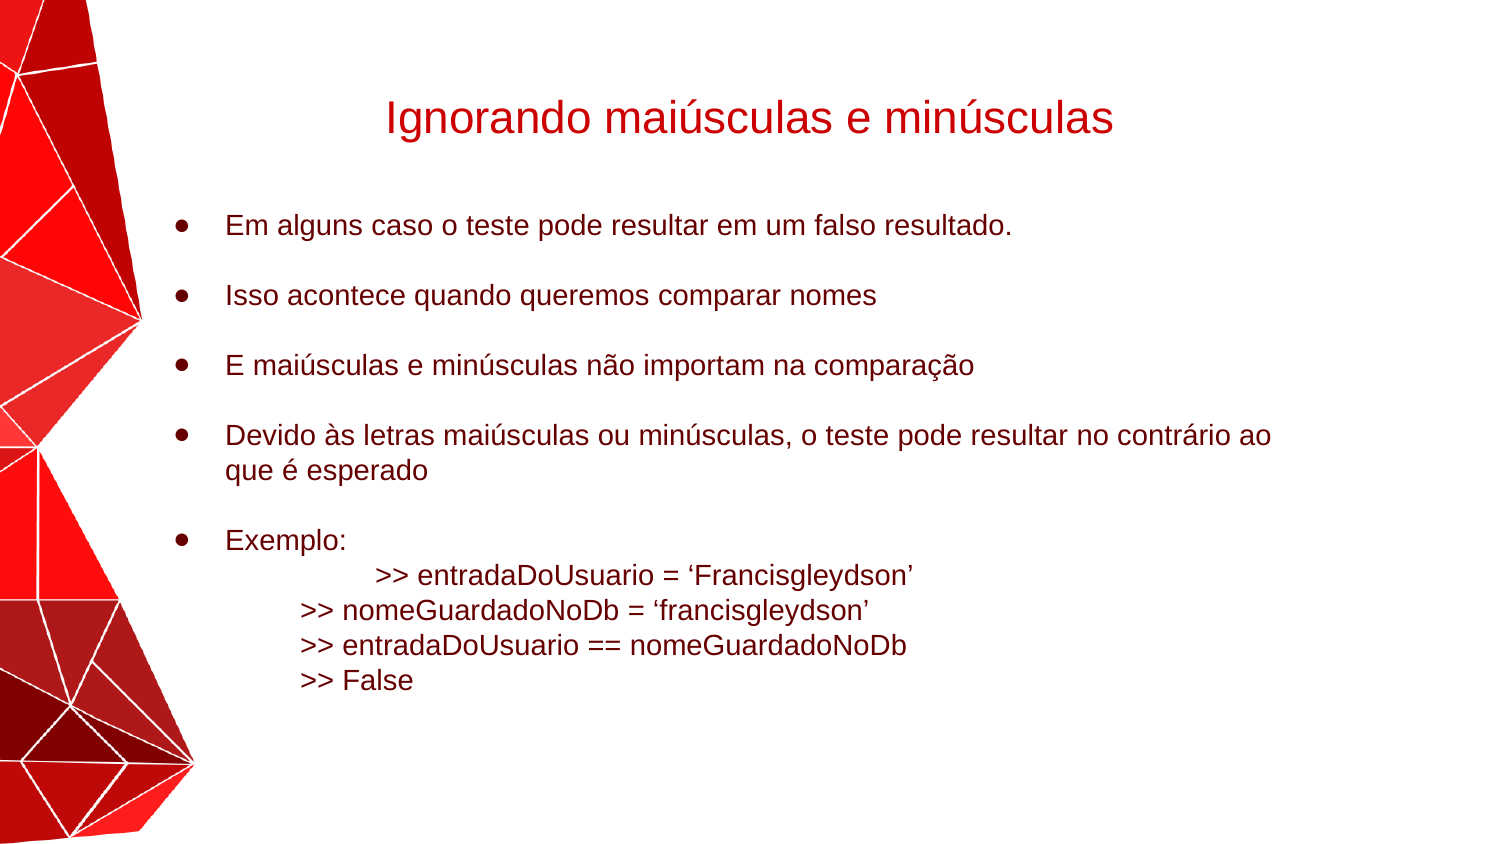

Ignorando maiúsculas e minúsculas
Em alguns caso o teste pode resultar em um falso resultado.

Isso acontece quando queremos comparar nomes

E maiúsculas e minúsculas não importam na comparação

Devido às letras maiúsculas ou minúsculas, o teste pode resultar no contrário ao que é esperado

Exemplo:
	>> entradaDoUsuario = ‘Francisgleydson’
>> nomeGuardadoNoDb = ‘francisgleydson’
>> entradaDoUsuario == nomeGuardadoNoDb
>> False